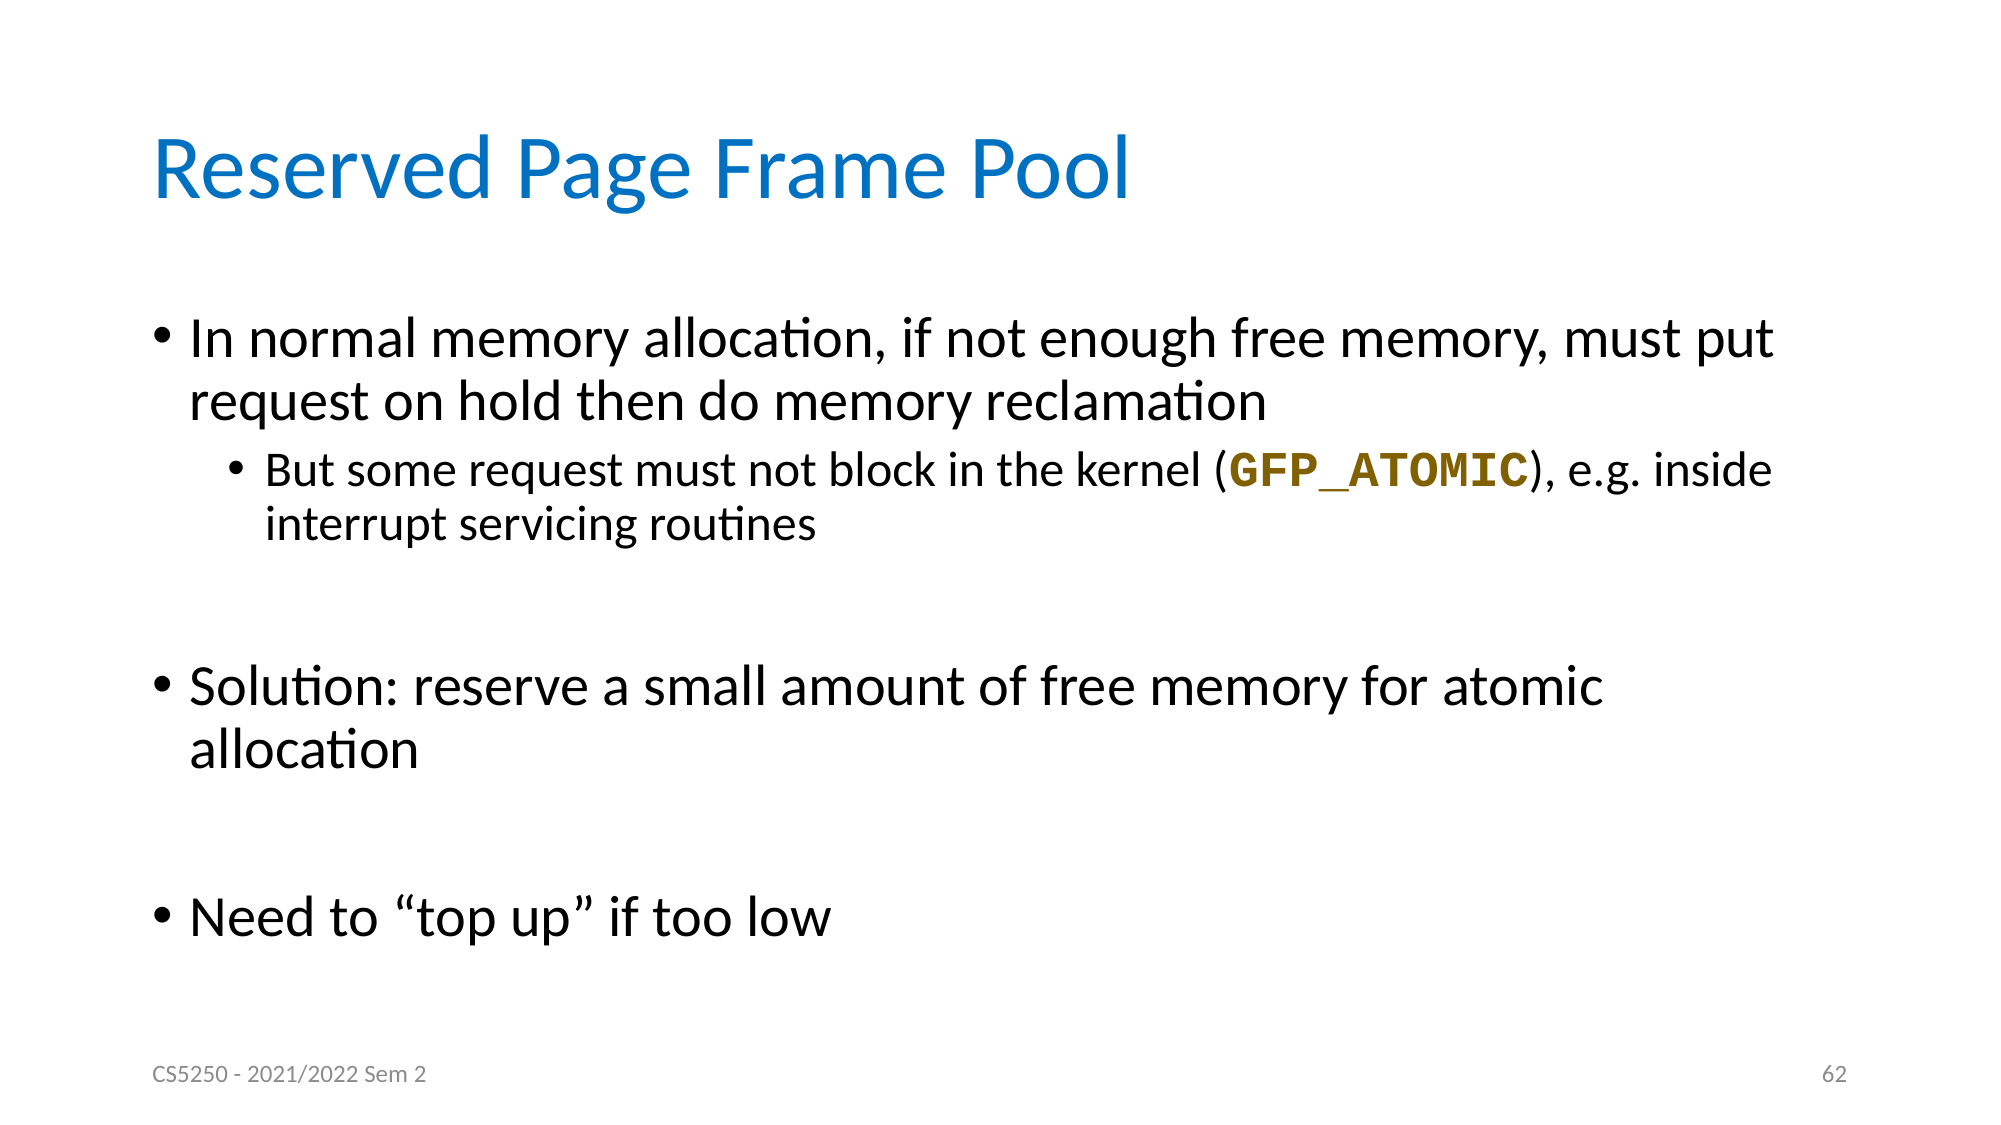

# Reserved Page Frame Pool
In normal memory allocation, if not enough free memory, must put request on hold then do memory reclamation
But some request must not block in the kernel (GFP_ATOMIC), e.g. inside interrupt servicing routines

Solution: reserve a small amount of free memory for atomic allocation

Need to “top up” if too low

CS5250 - 2021/2022 Sem 2
62